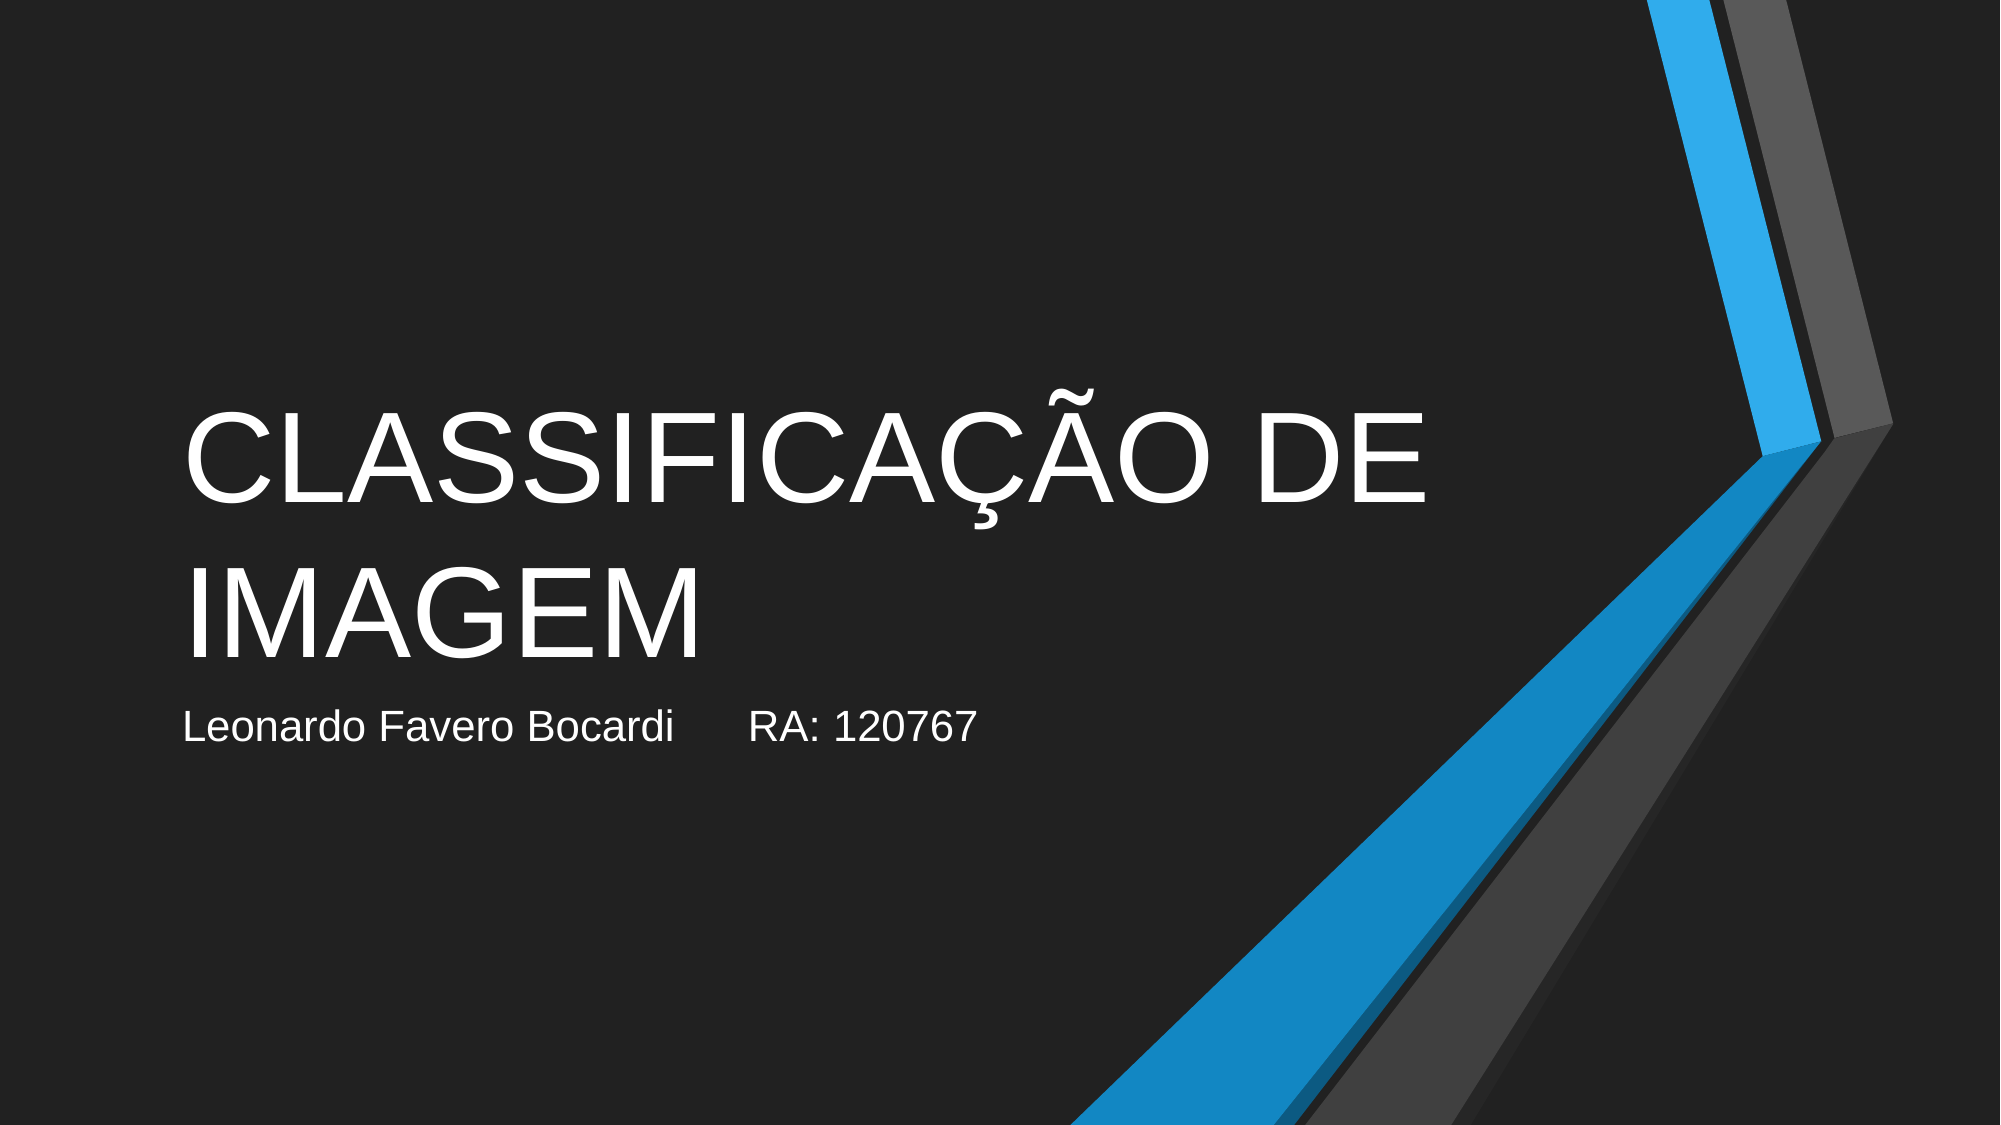

# CLASSIFICAÇÃO DE IMAGEM
Leonardo Favero Bocardi      RA: 120767